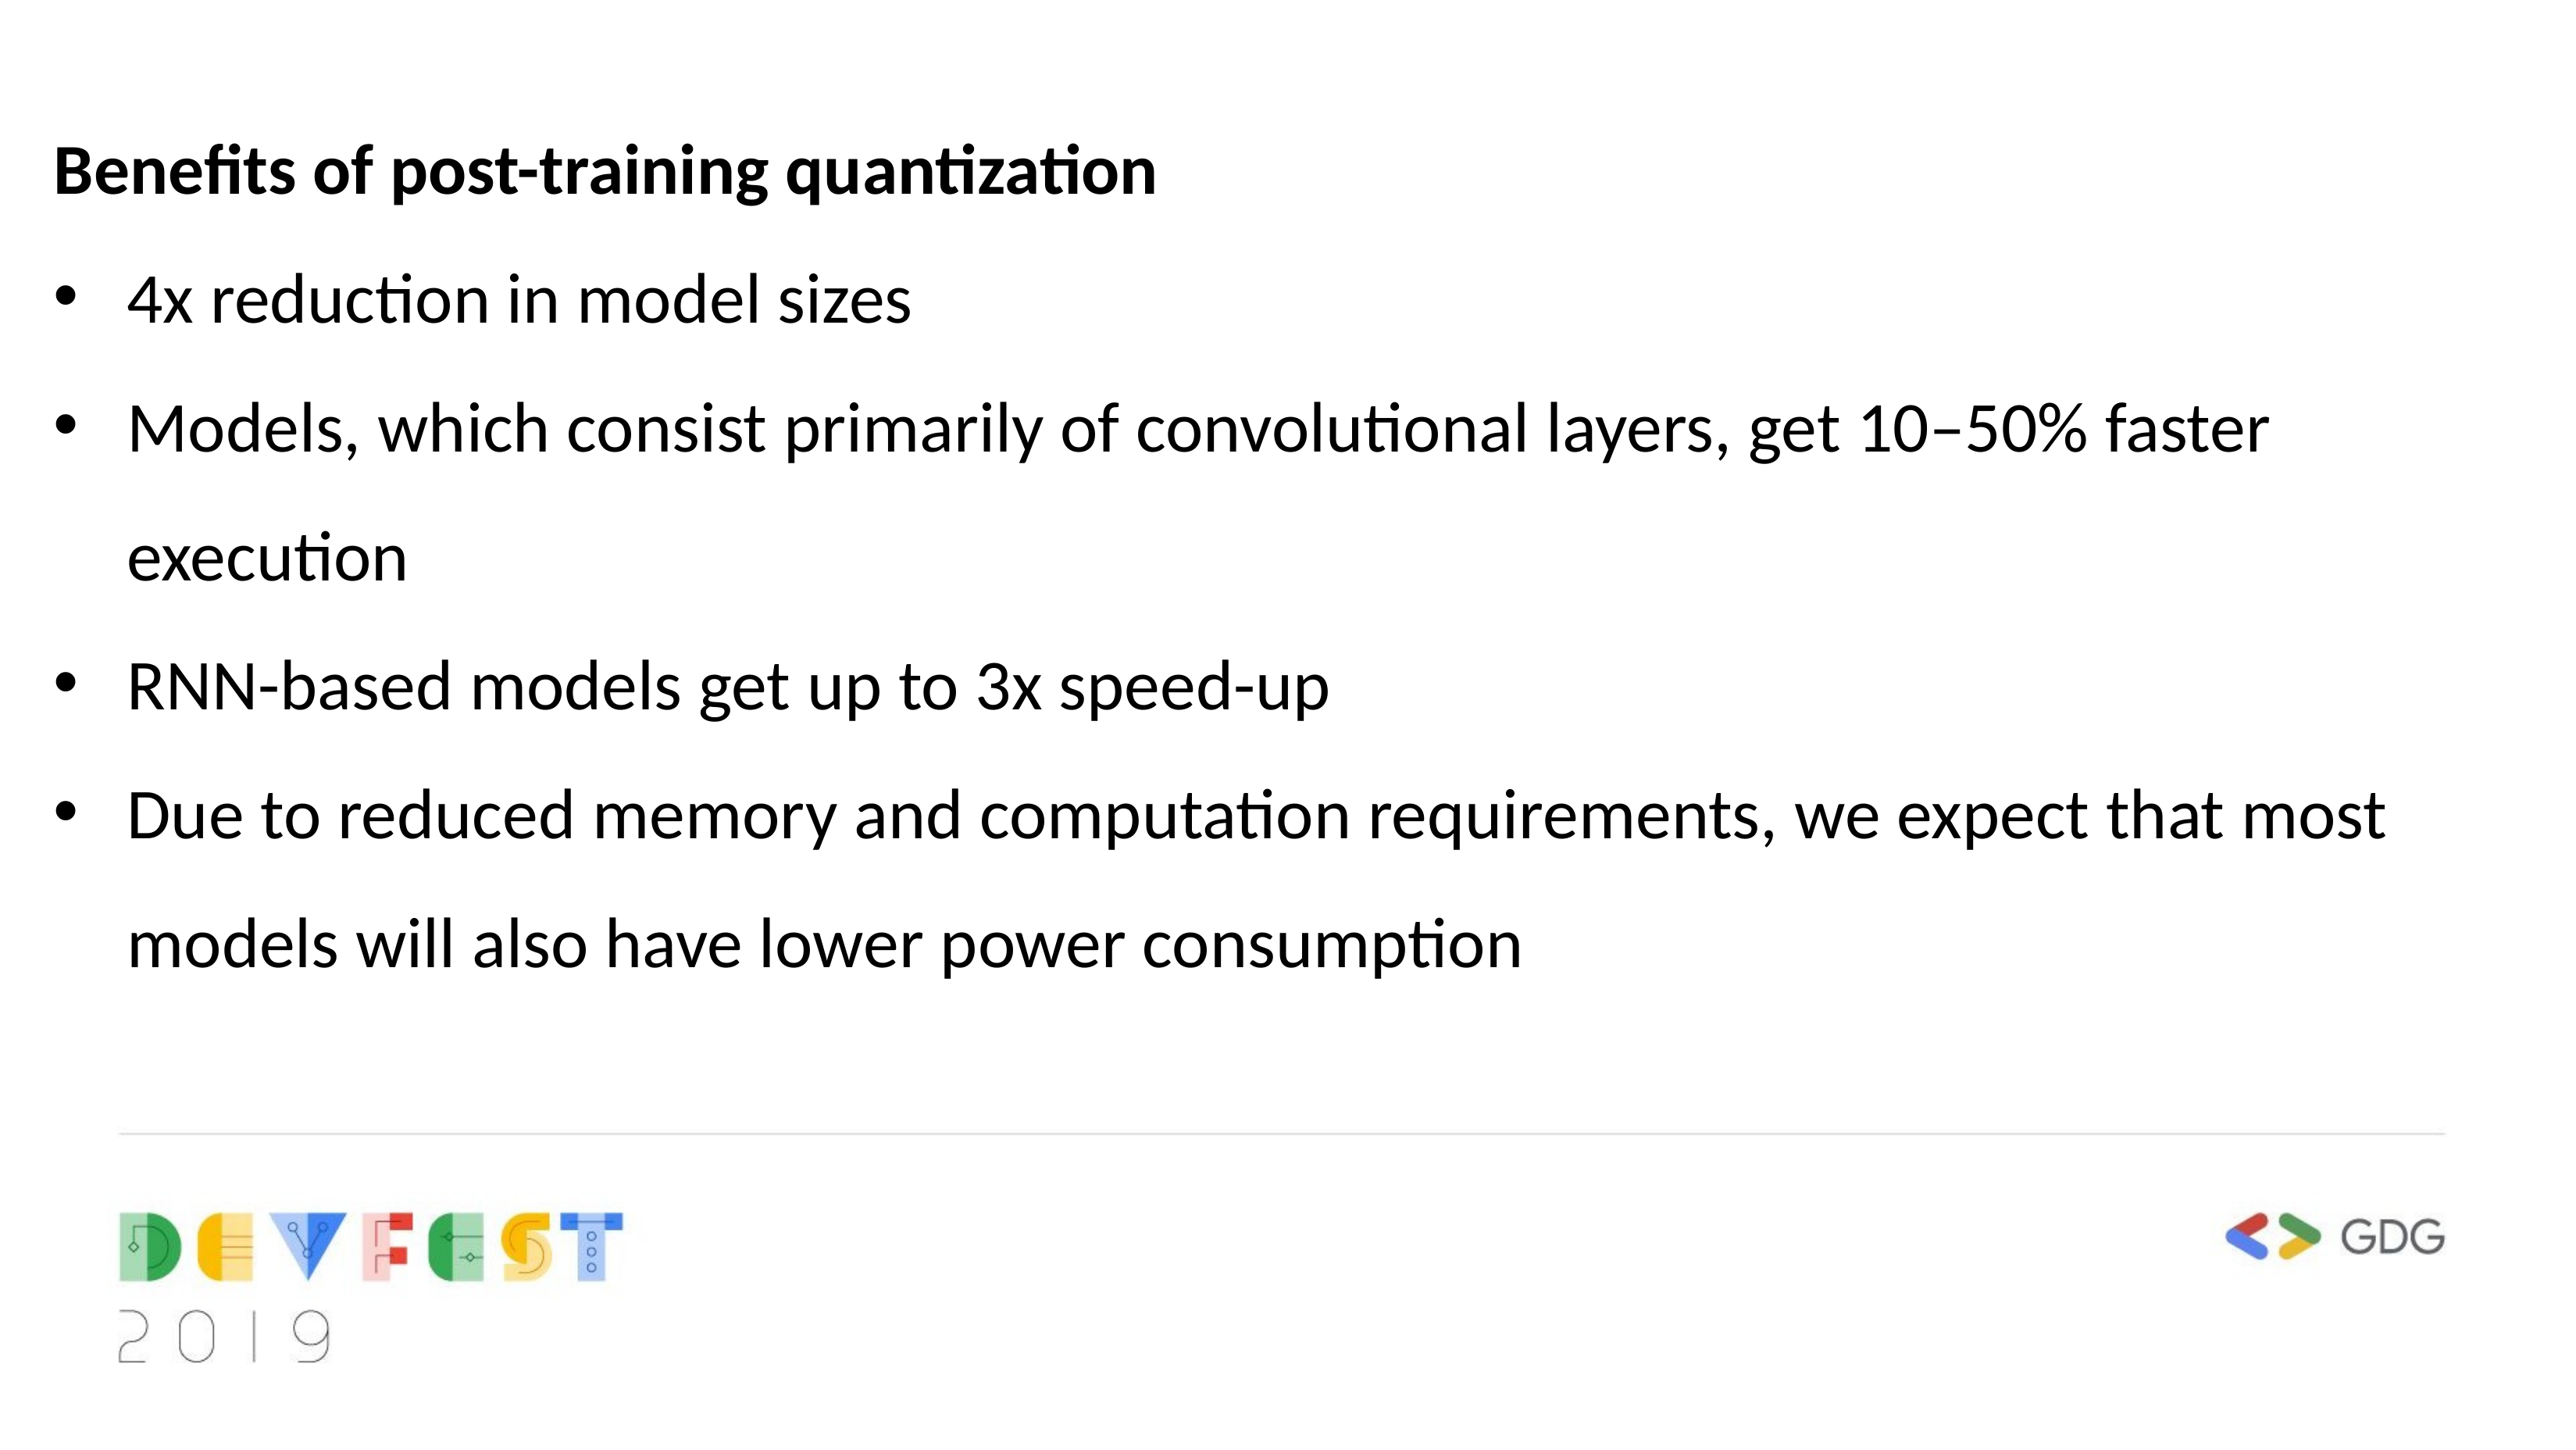

Benefits of post-training quantization
4x reduction in model sizes
Models, which consist primarily of convolutional layers, get 10–50% faster execution
RNN-based models get up to 3x speed-up
Due to reduced memory and computation requirements, we expect that most models will also have lower power consumption